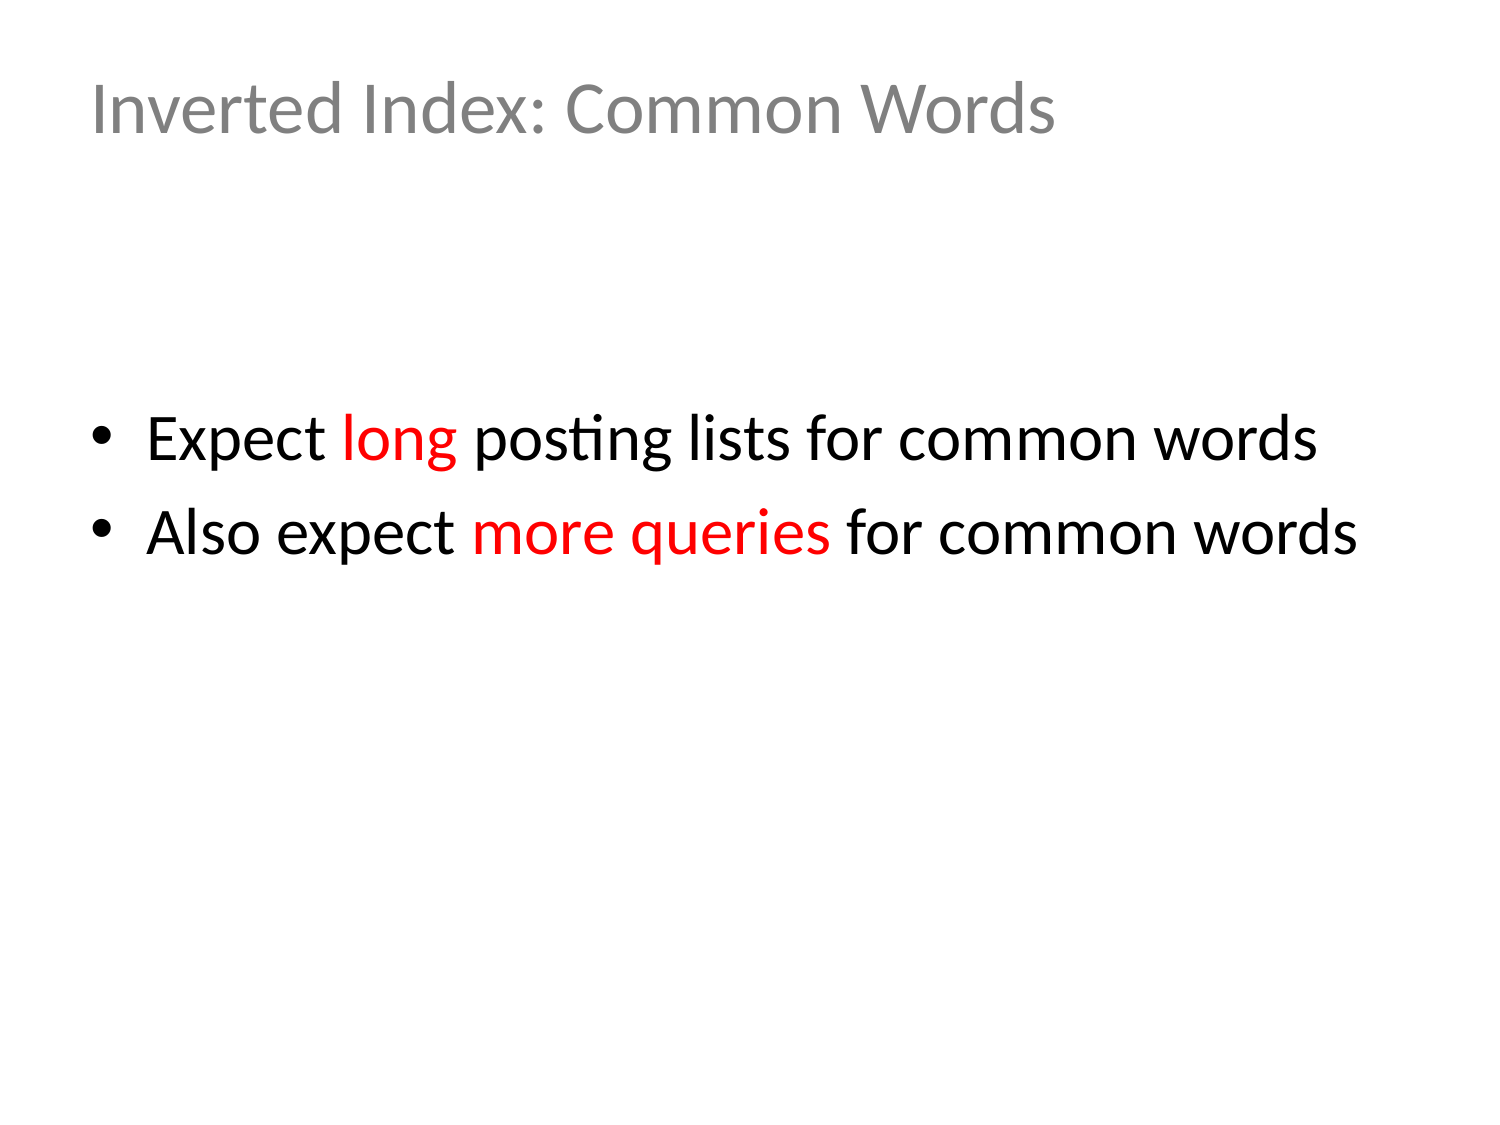

# Inverted Index: Common Words

Expect long posting lists for common words
Also expect more queries for common words